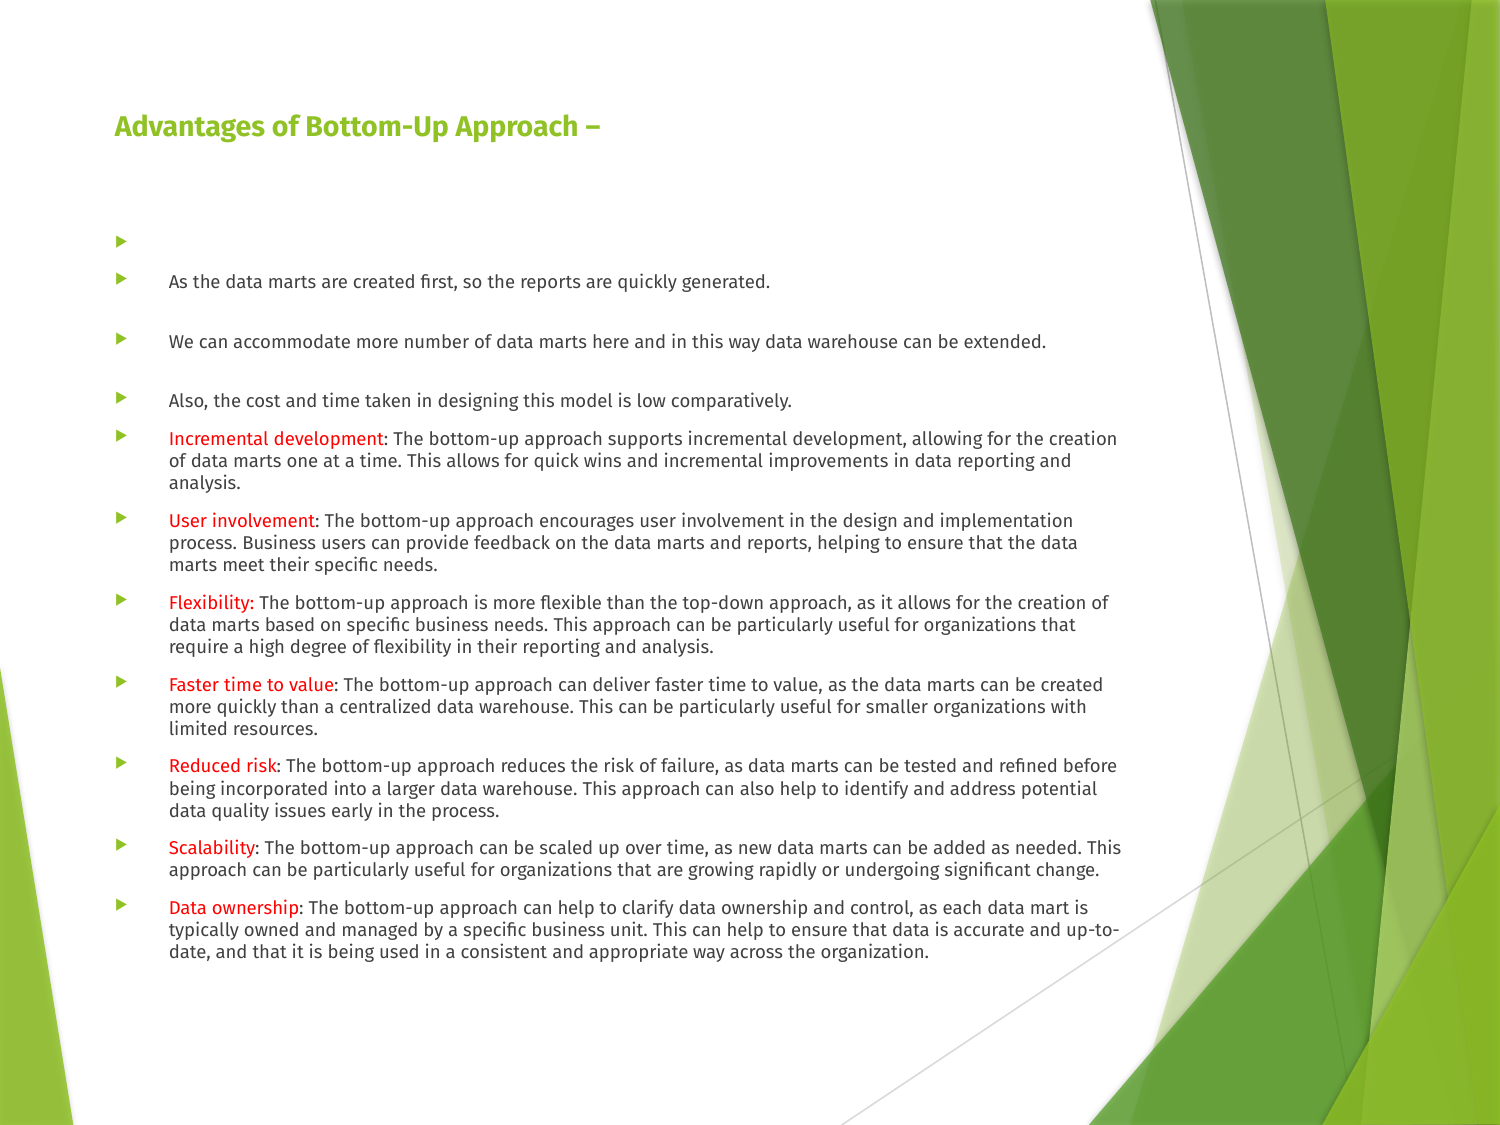

# Advantages of Bottom-Up Approach –

As the data marts are created first, so the reports are quickly generated.
We can accommodate more number of data marts here and in this way data warehouse can be extended.
Also, the cost and time taken in designing this model is low comparatively.
Incremental development: The bottom-up approach supports incremental development, allowing for the creation of data marts one at a time. This allows for quick wins and incremental improvements in data reporting and analysis.
User involvement: The bottom-up approach encourages user involvement in the design and implementation process. Business users can provide feedback on the data marts and reports, helping to ensure that the data marts meet their specific needs.
Flexibility: The bottom-up approach is more flexible than the top-down approach, as it allows for the creation of data marts based on specific business needs. This approach can be particularly useful for organizations that require a high degree of flexibility in their reporting and analysis.
Faster time to value: The bottom-up approach can deliver faster time to value, as the data marts can be created more quickly than a centralized data warehouse. This can be particularly useful for smaller organizations with limited resources.
Reduced risk: The bottom-up approach reduces the risk of failure, as data marts can be tested and refined before being incorporated into a larger data warehouse. This approach can also help to identify and address potential data quality issues early in the process.
Scalability: The bottom-up approach can be scaled up over time, as new data marts can be added as needed. This approach can be particularly useful for organizations that are growing rapidly or undergoing significant change.
Data ownership: The bottom-up approach can help to clarify data ownership and control, as each data mart is typically owned and managed by a specific business unit. This can help to ensure that data is accurate and up-to-date, and that it is being used in a consistent and appropriate way across the organization.